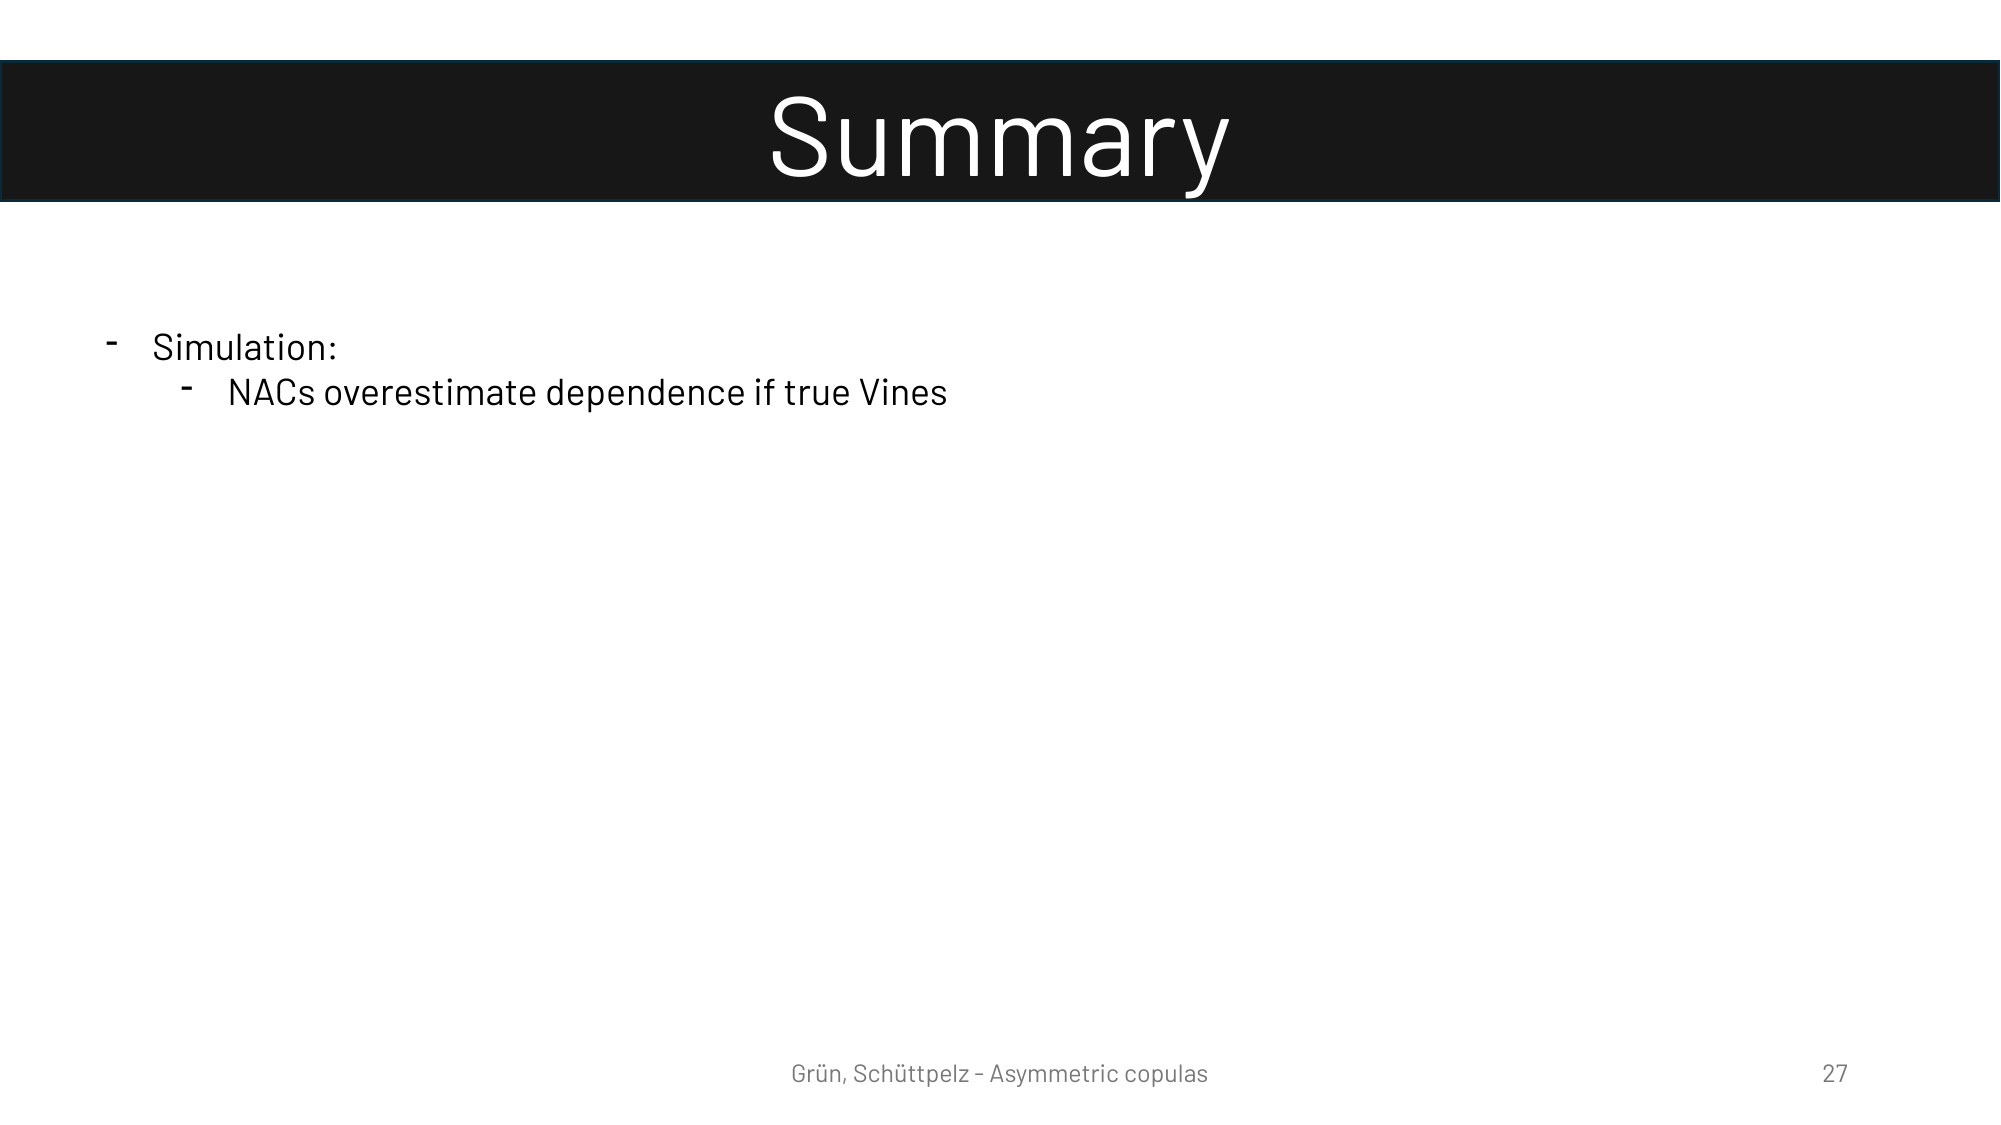

Summary
Simulation:
NACs overestimate dependence if true Vines
Grün, Schüttpelz - Asymmetric copulas
27